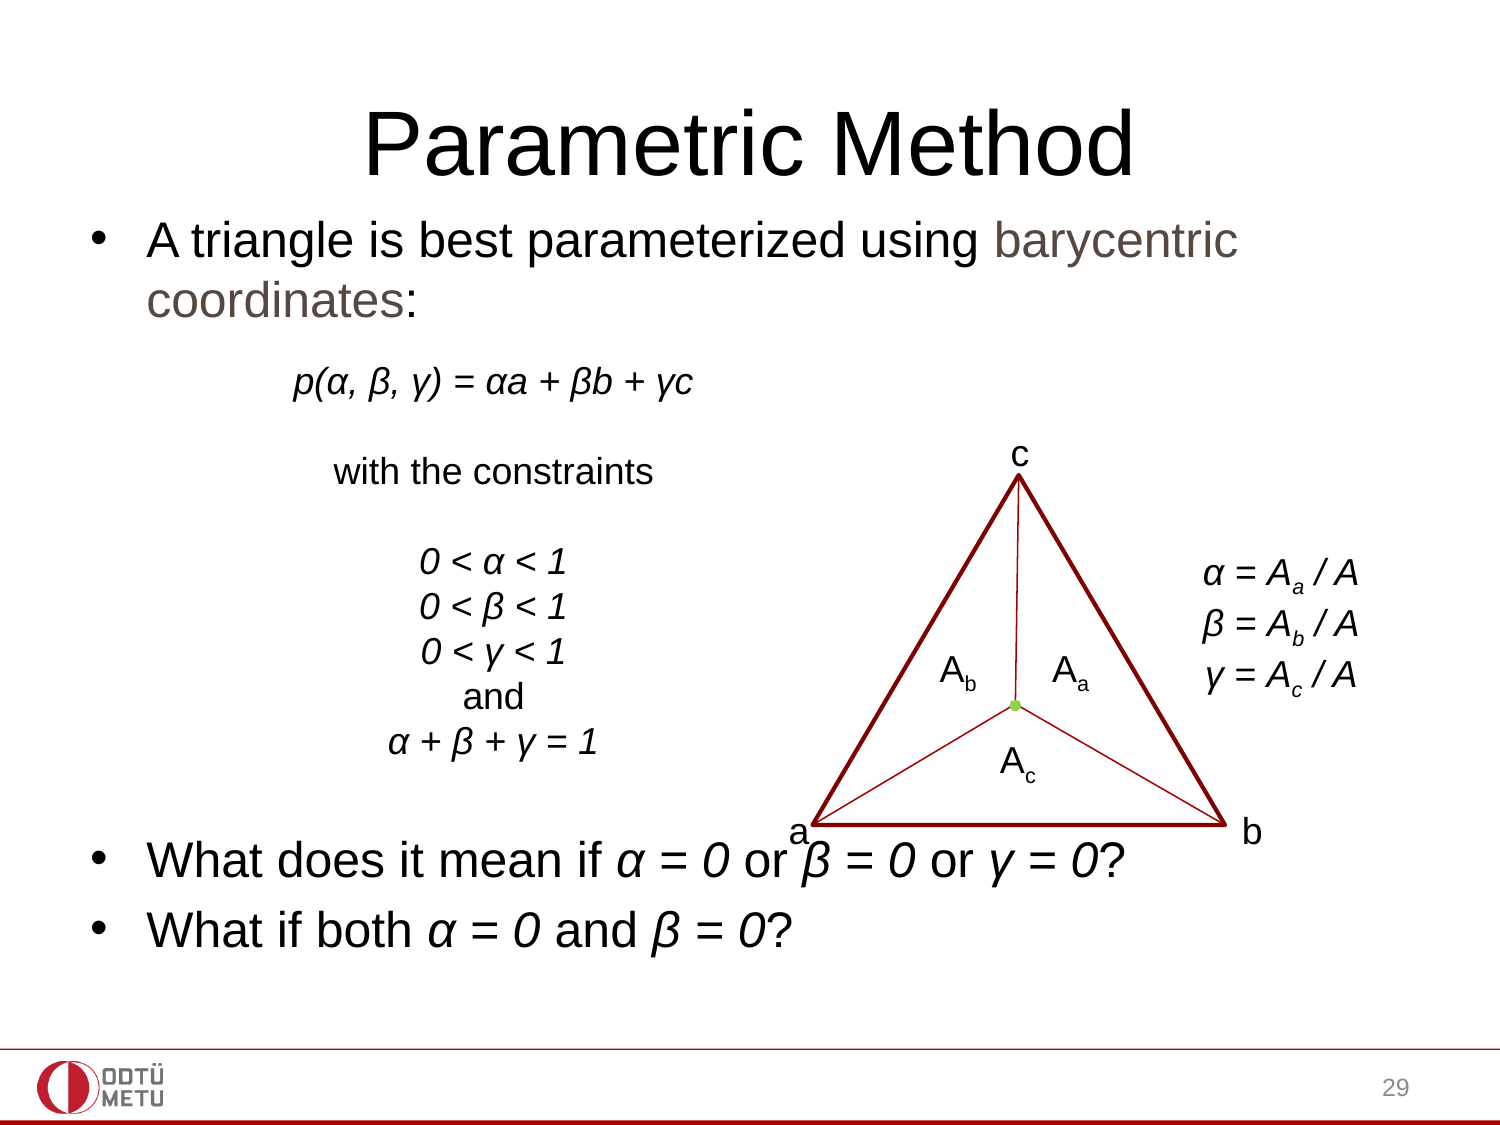

# Parametric Method
A triangle is best parameterized using barycentric coordinates:

What does it mean if α = 0 or β = 0 or γ = 0?
What if both α = 0 and β = 0?
p(α, β, γ) = αa + βb + γc

with the constraints

0 < α < 1
0 < β < 1
0 < γ < 1
and
α + β + γ = 1

c

α = Aa / A
β = Ab / A
γ = Ac / A

Ab
Aa

Ac
a
b

29